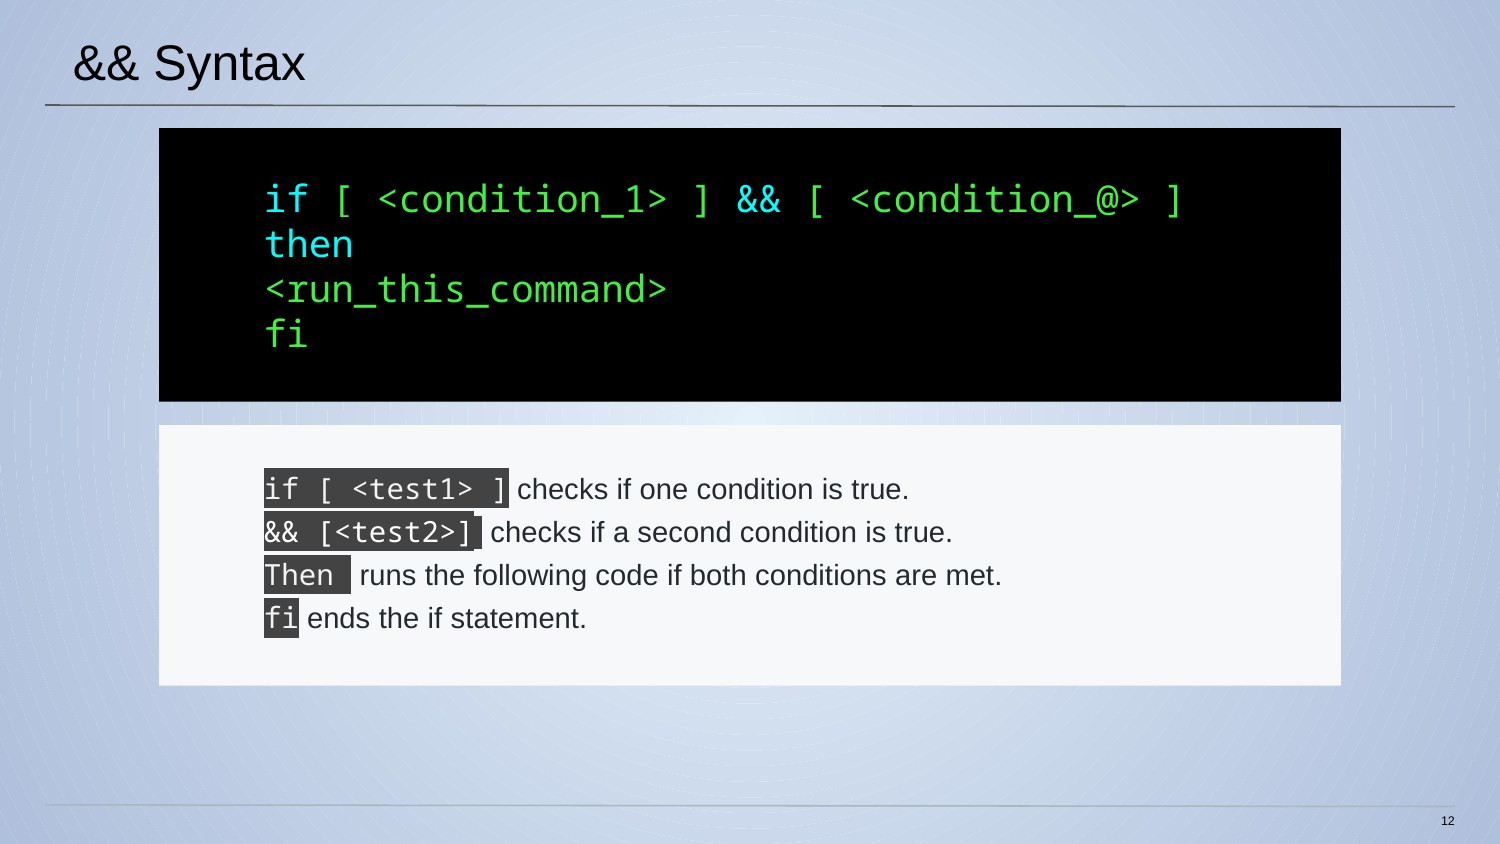

# && Syntax
if [ <condition_1> ] && [ <condition_@> ]
then
<run_this_command>
fi

if [ <test1> ] checks if one condition is true.
&& [<test2>]  checks if a second condition is true.
Then  runs the following code if both conditions are met.
fi ends the if statement.
12